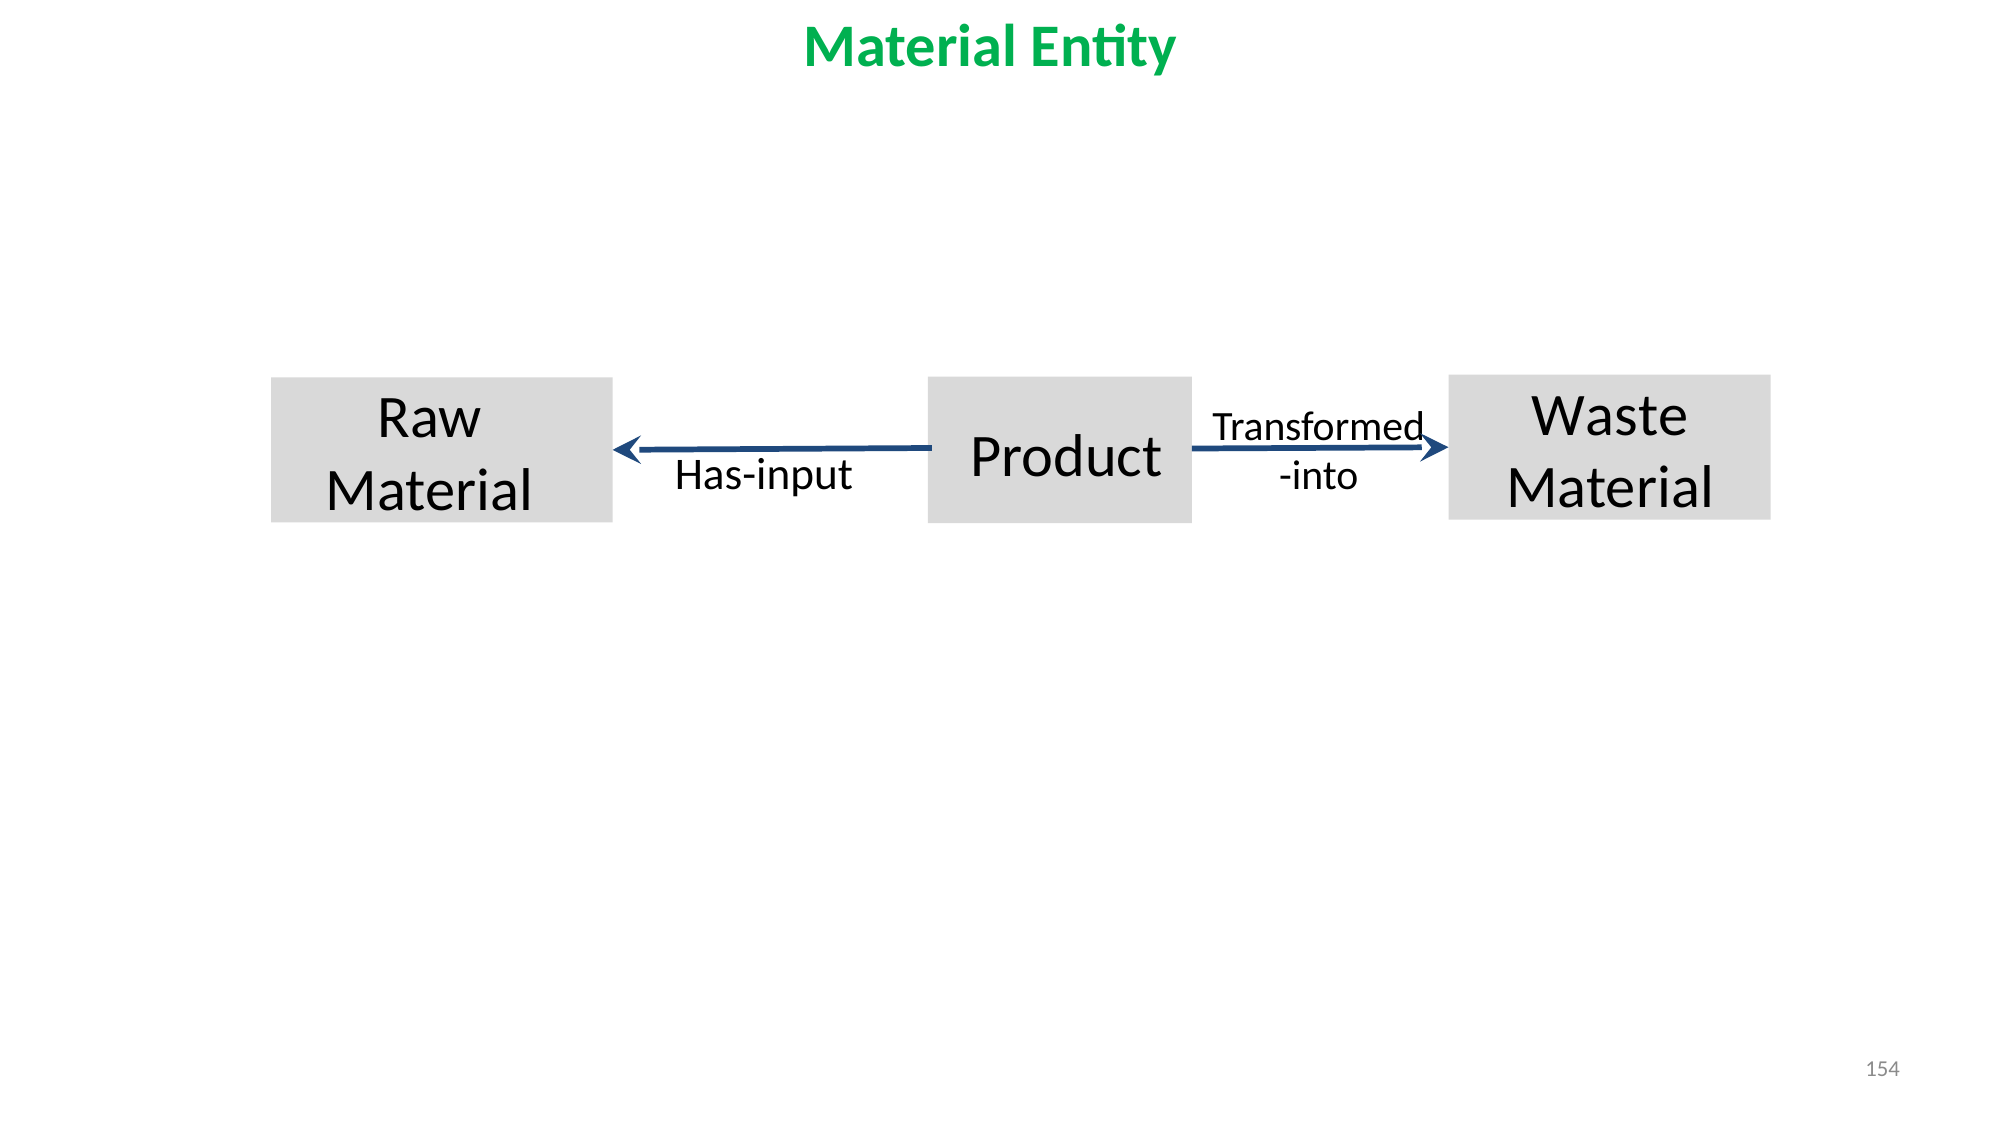

Material Entity

Waste Material
Raw Material

Transformed-into
Product
Has-input
154